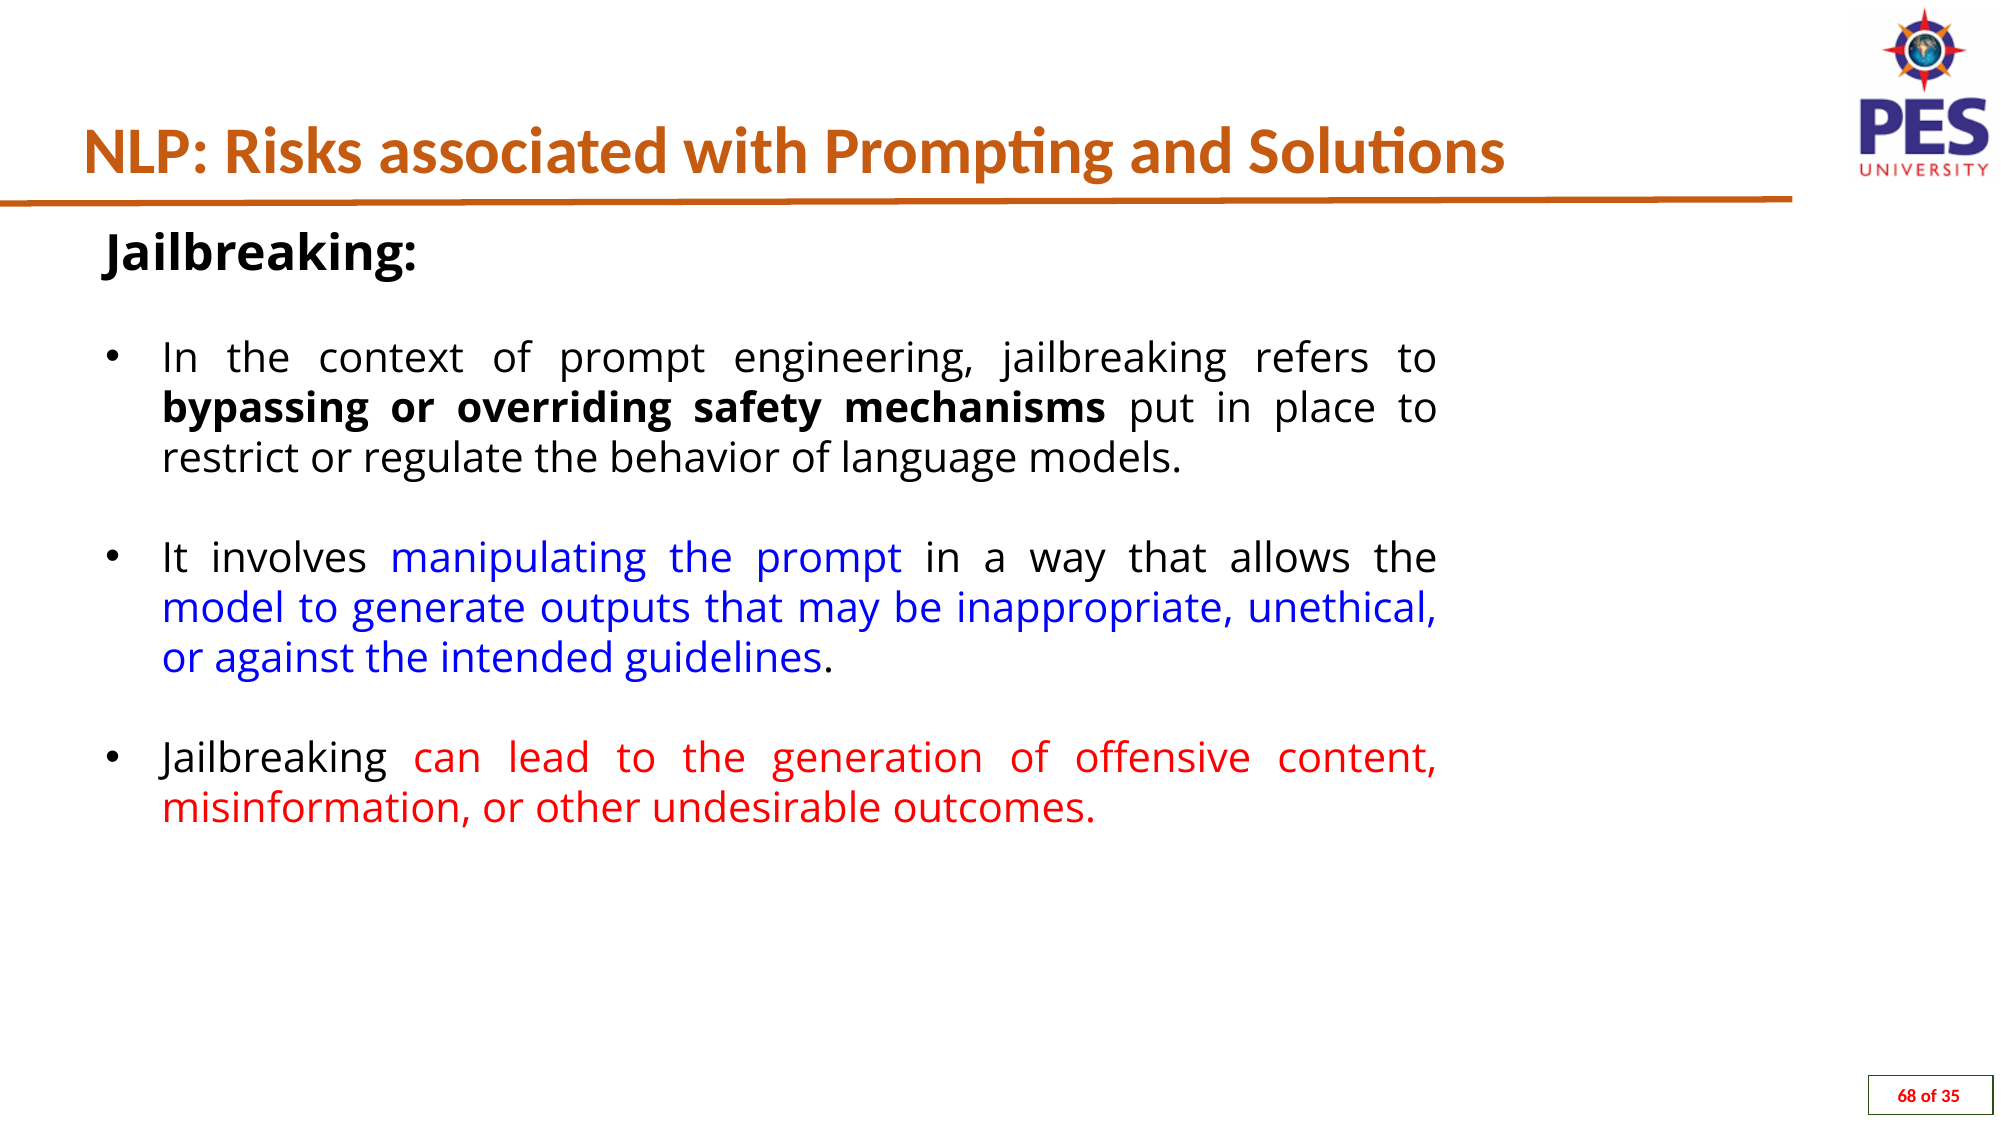

NLP: Risks associated with Prompting and Solutions
Jailbreaking:

In the context of prompt engineering, jailbreaking refers to bypassing or overriding safety mechanisms put in place to restrict or regulate the behavior of language models.

It involves manipulating the prompt in a way that allows the model to generate outputs that may be inappropriate, unethical, or against the intended guidelines.

Jailbreaking can lead to the generation of offensive content, misinformation, or other undesirable outcomes.